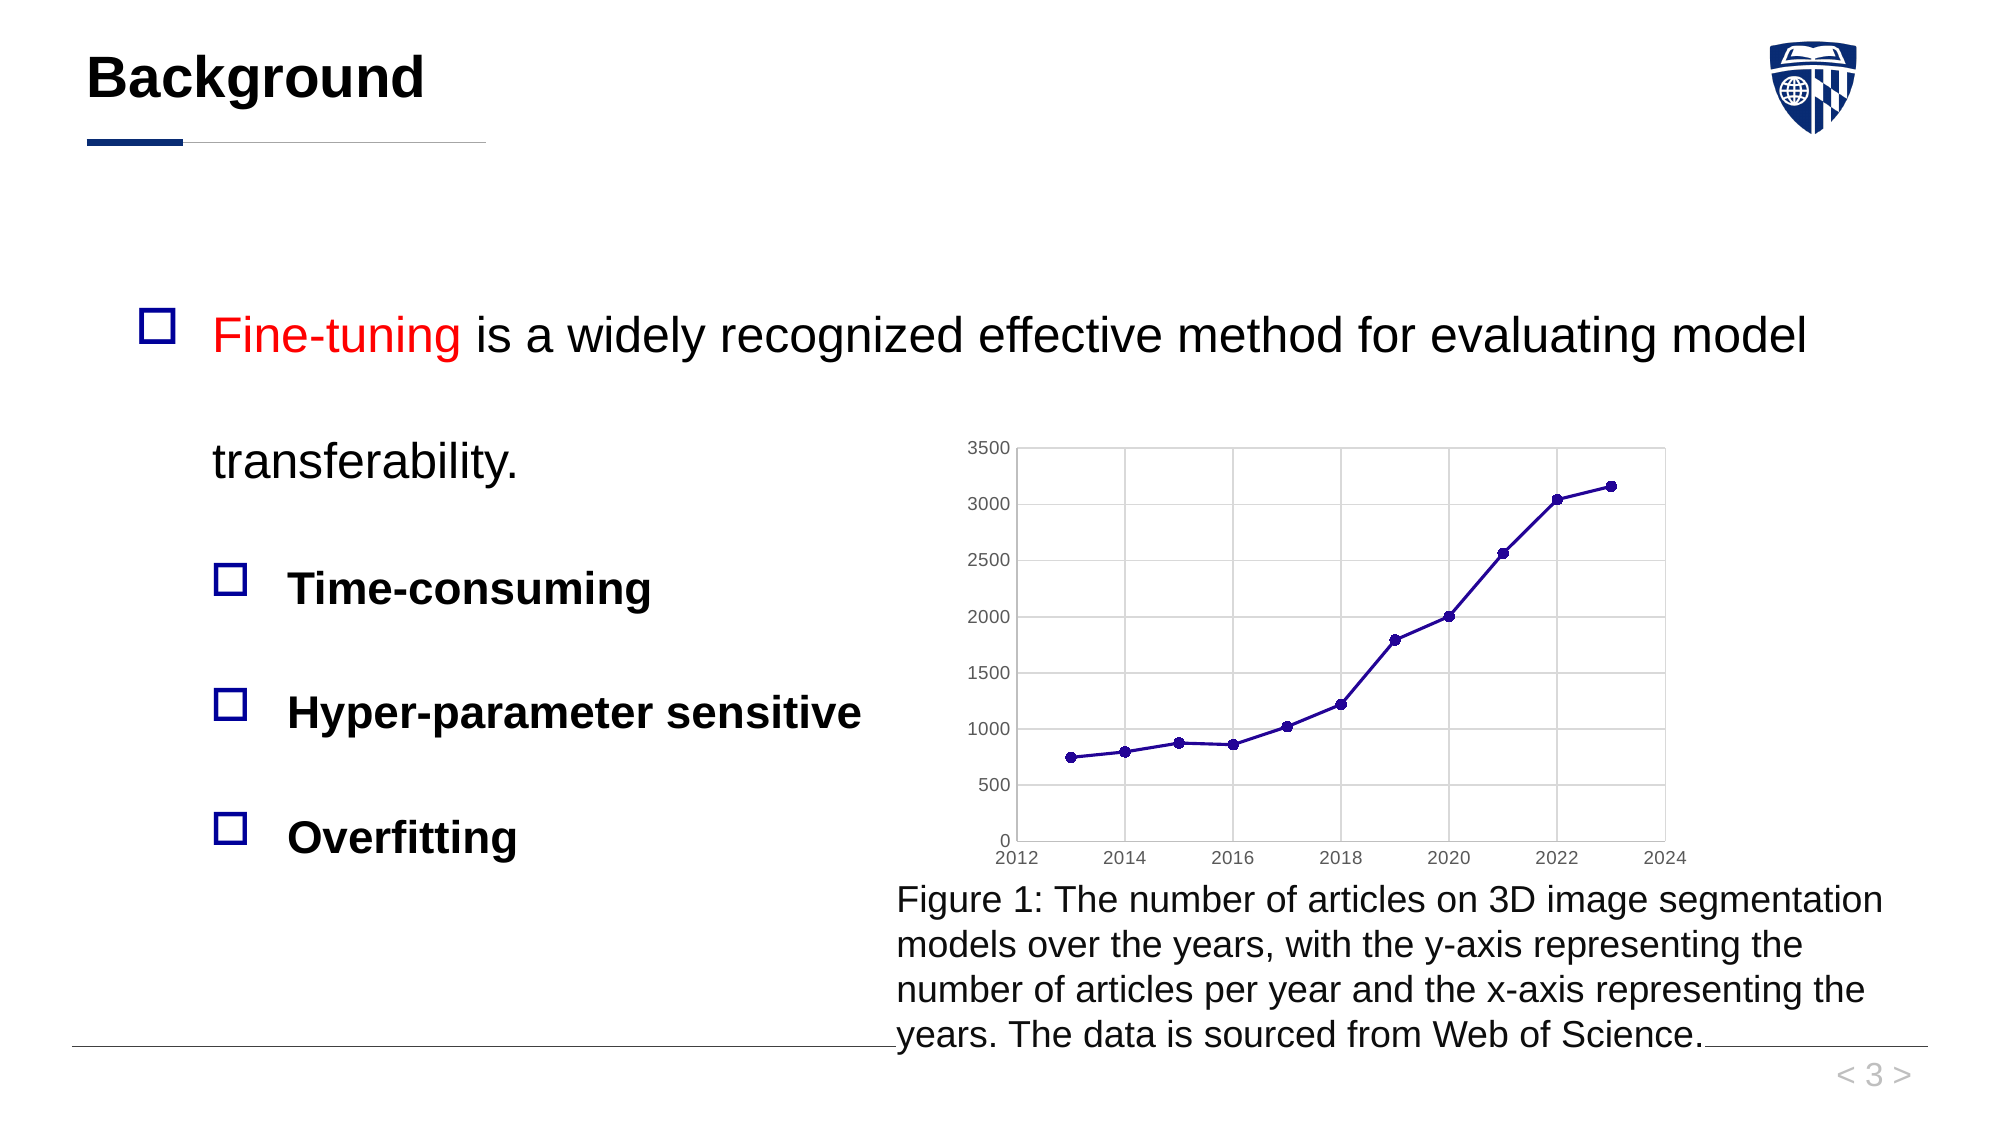

# Background
Fine-tuning is a widely recognized effective method for evaluating model transferability.
Time-consuming
Hyper-parameter sensitive
Overfitting

### Chart

| Category | value |
|---|---|
Figure 1: The number of articles on 3D image segmentation models over the years, with the y-axis representing the number of articles per year and the x-axis representing the years. The data is sourced from Web of Science.

< 3 >